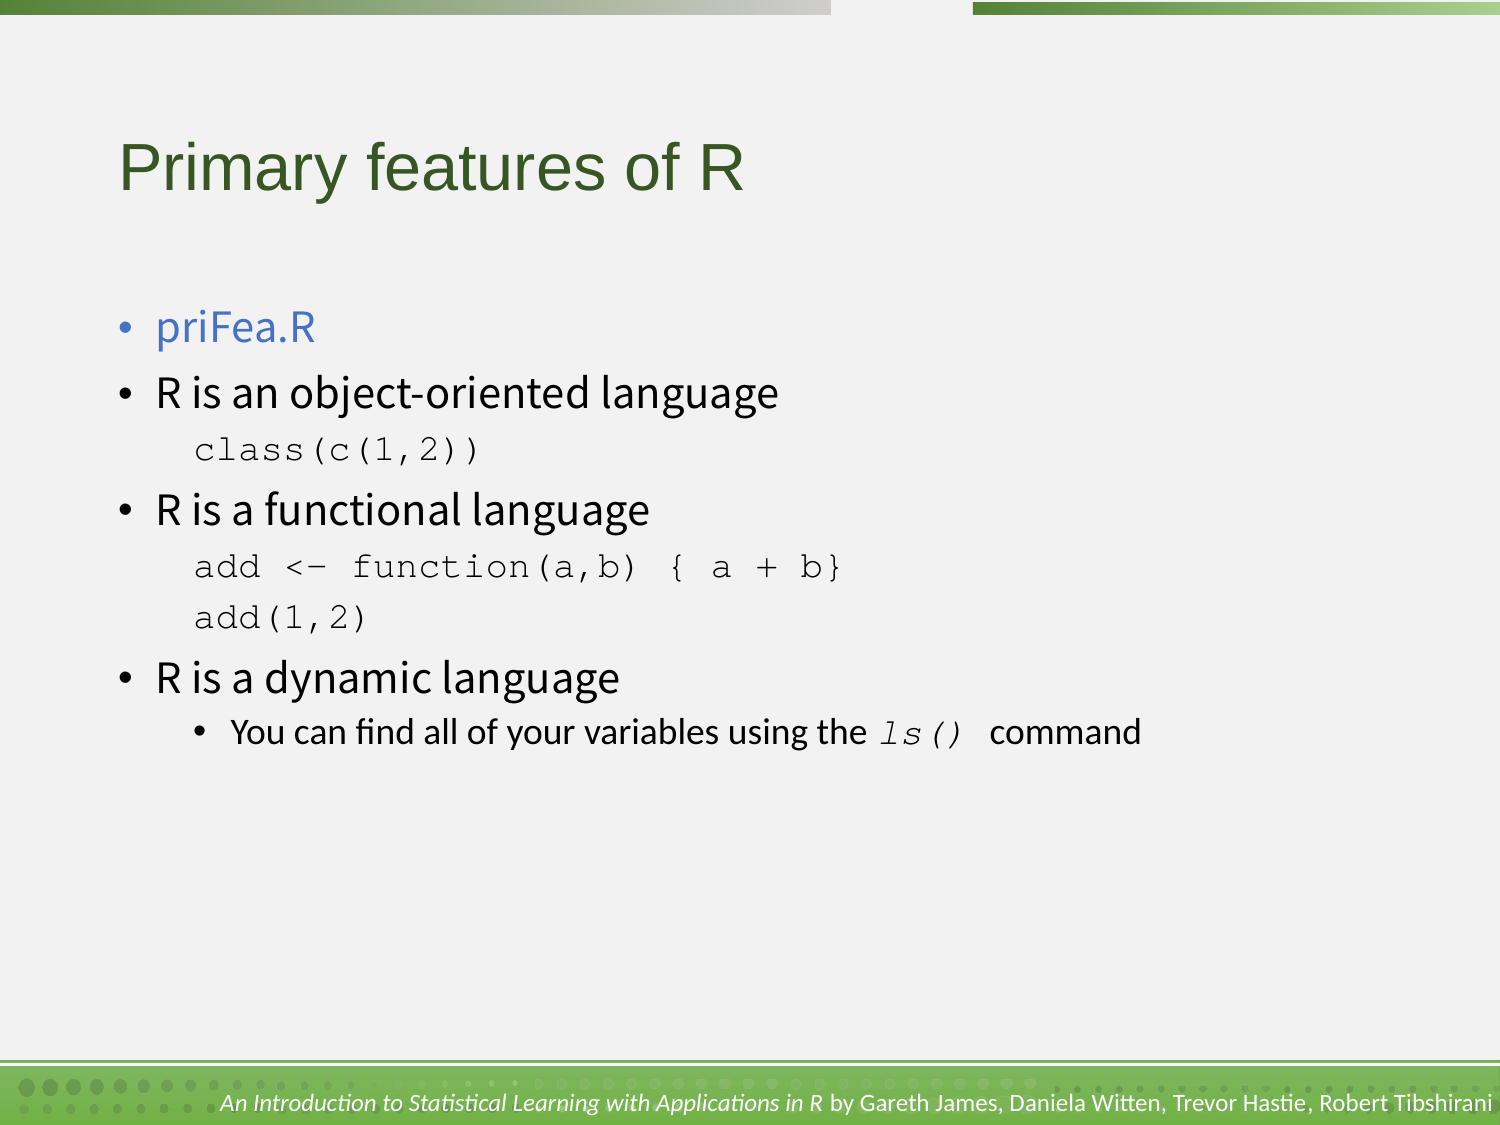

# Primary features of R
priFea.R
R is an object-oriented language
class(c(1,2))
R is a functional language
add <- function(a,b) { a + b}
add(1,2)
R is a dynamic language
You can find all of your variables using the ls() command

An Introduction to Statistical Learning with Applications in R by Gareth James, Daniela Witten, Trevor Hastie, Robert Tibshirani